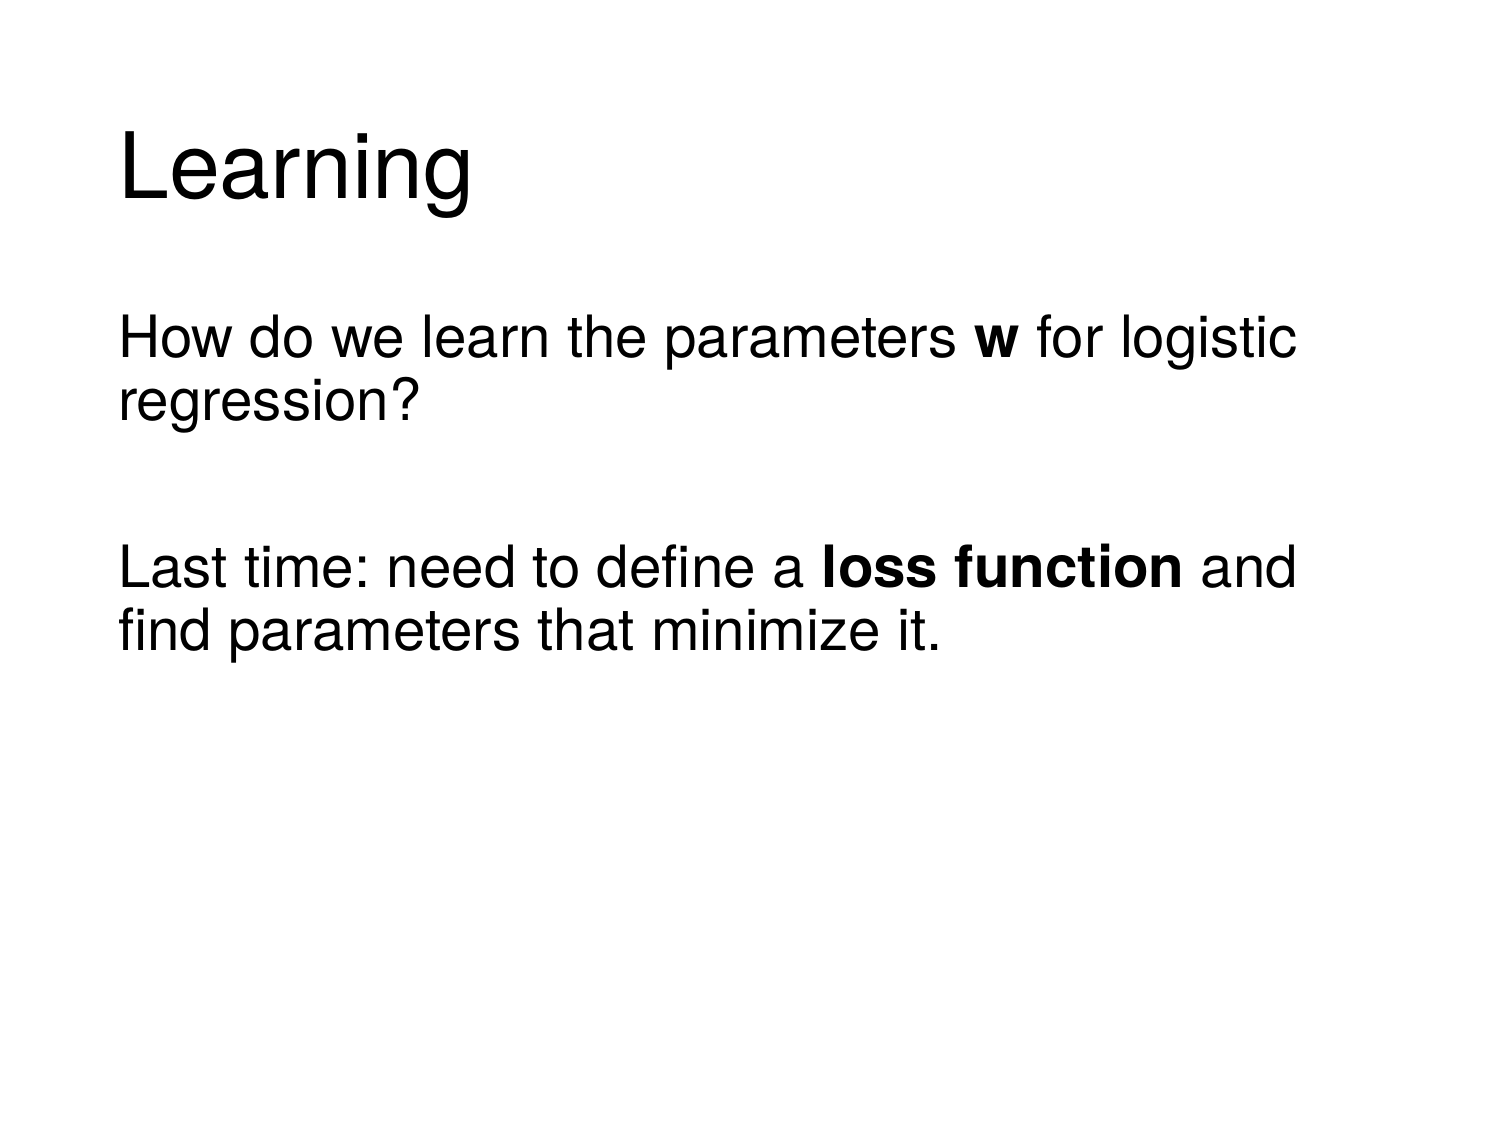

# Learning
How do we learn the parameters w for logistic regression?

Last time: need to define a loss function and find parameters that minimize it.